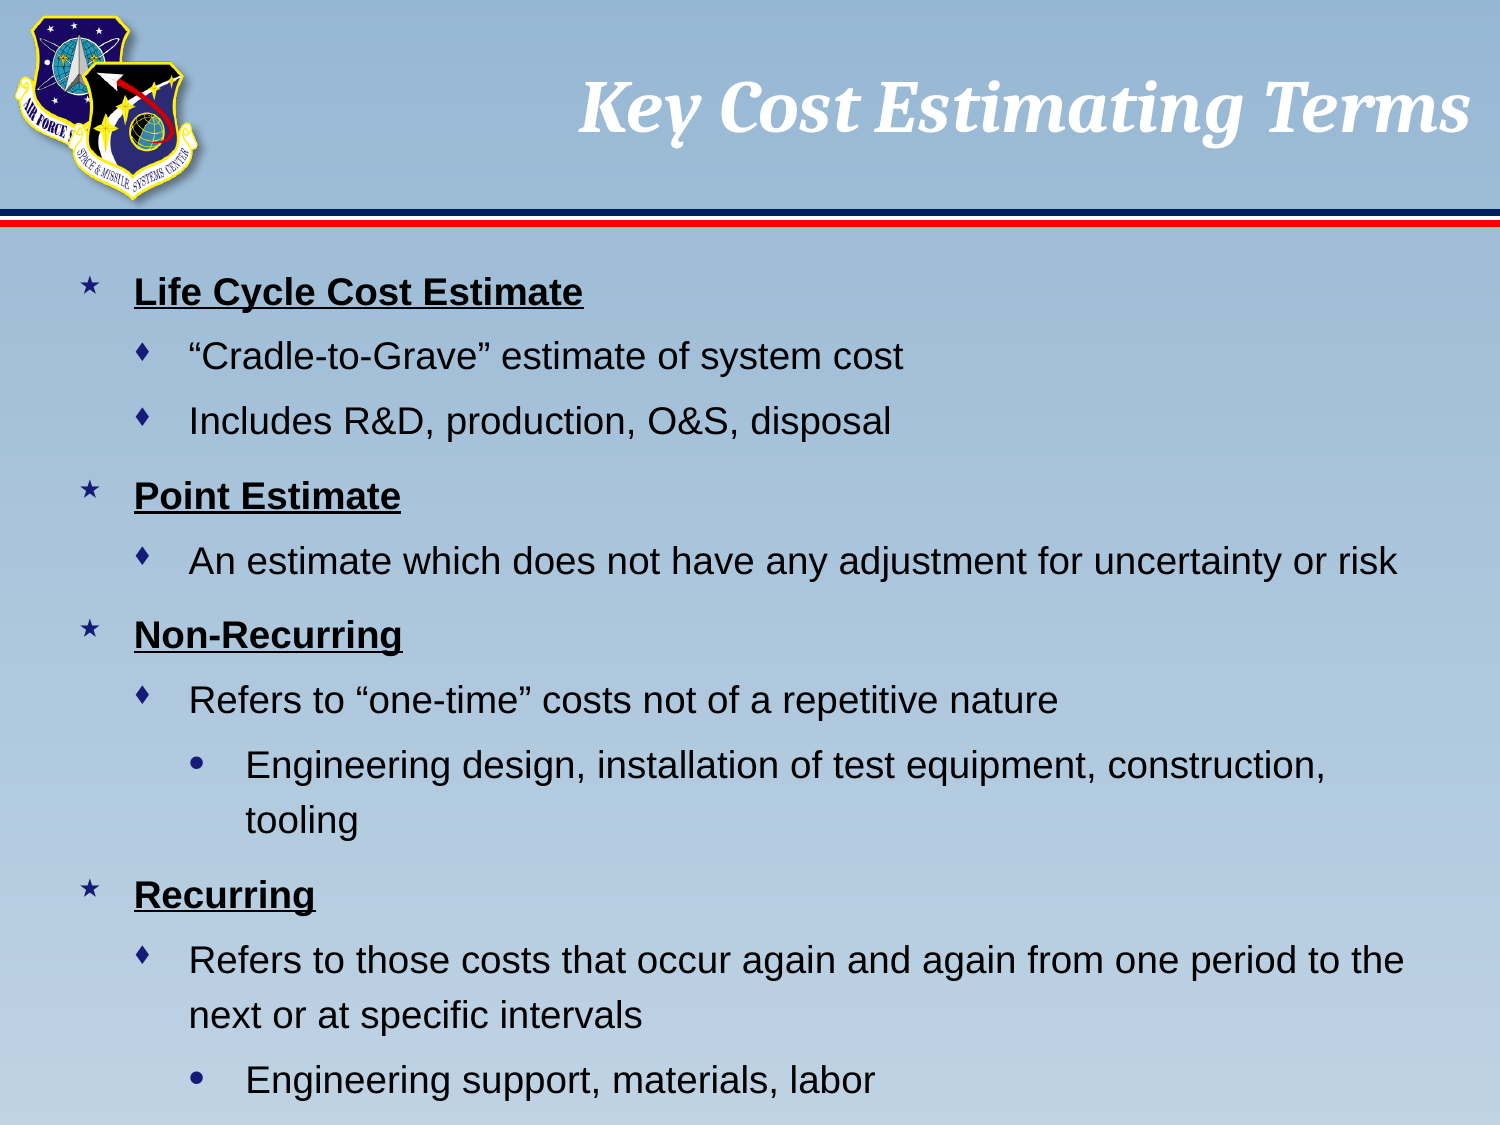

# Key Cost Estimating Terms
Life Cycle Cost Estimate
“Cradle-to-Grave” estimate of system cost
Includes R&D, production, O&S, disposal
Point Estimate
An estimate which does not have any adjustment for uncertainty or risk
Non-Recurring
Refers to “one-time” costs not of a repetitive nature
Engineering design, installation of test equipment, construction, tooling
Recurring
Refers to those costs that occur again and again from one period to the next or at specific intervals
Engineering support, materials, labor